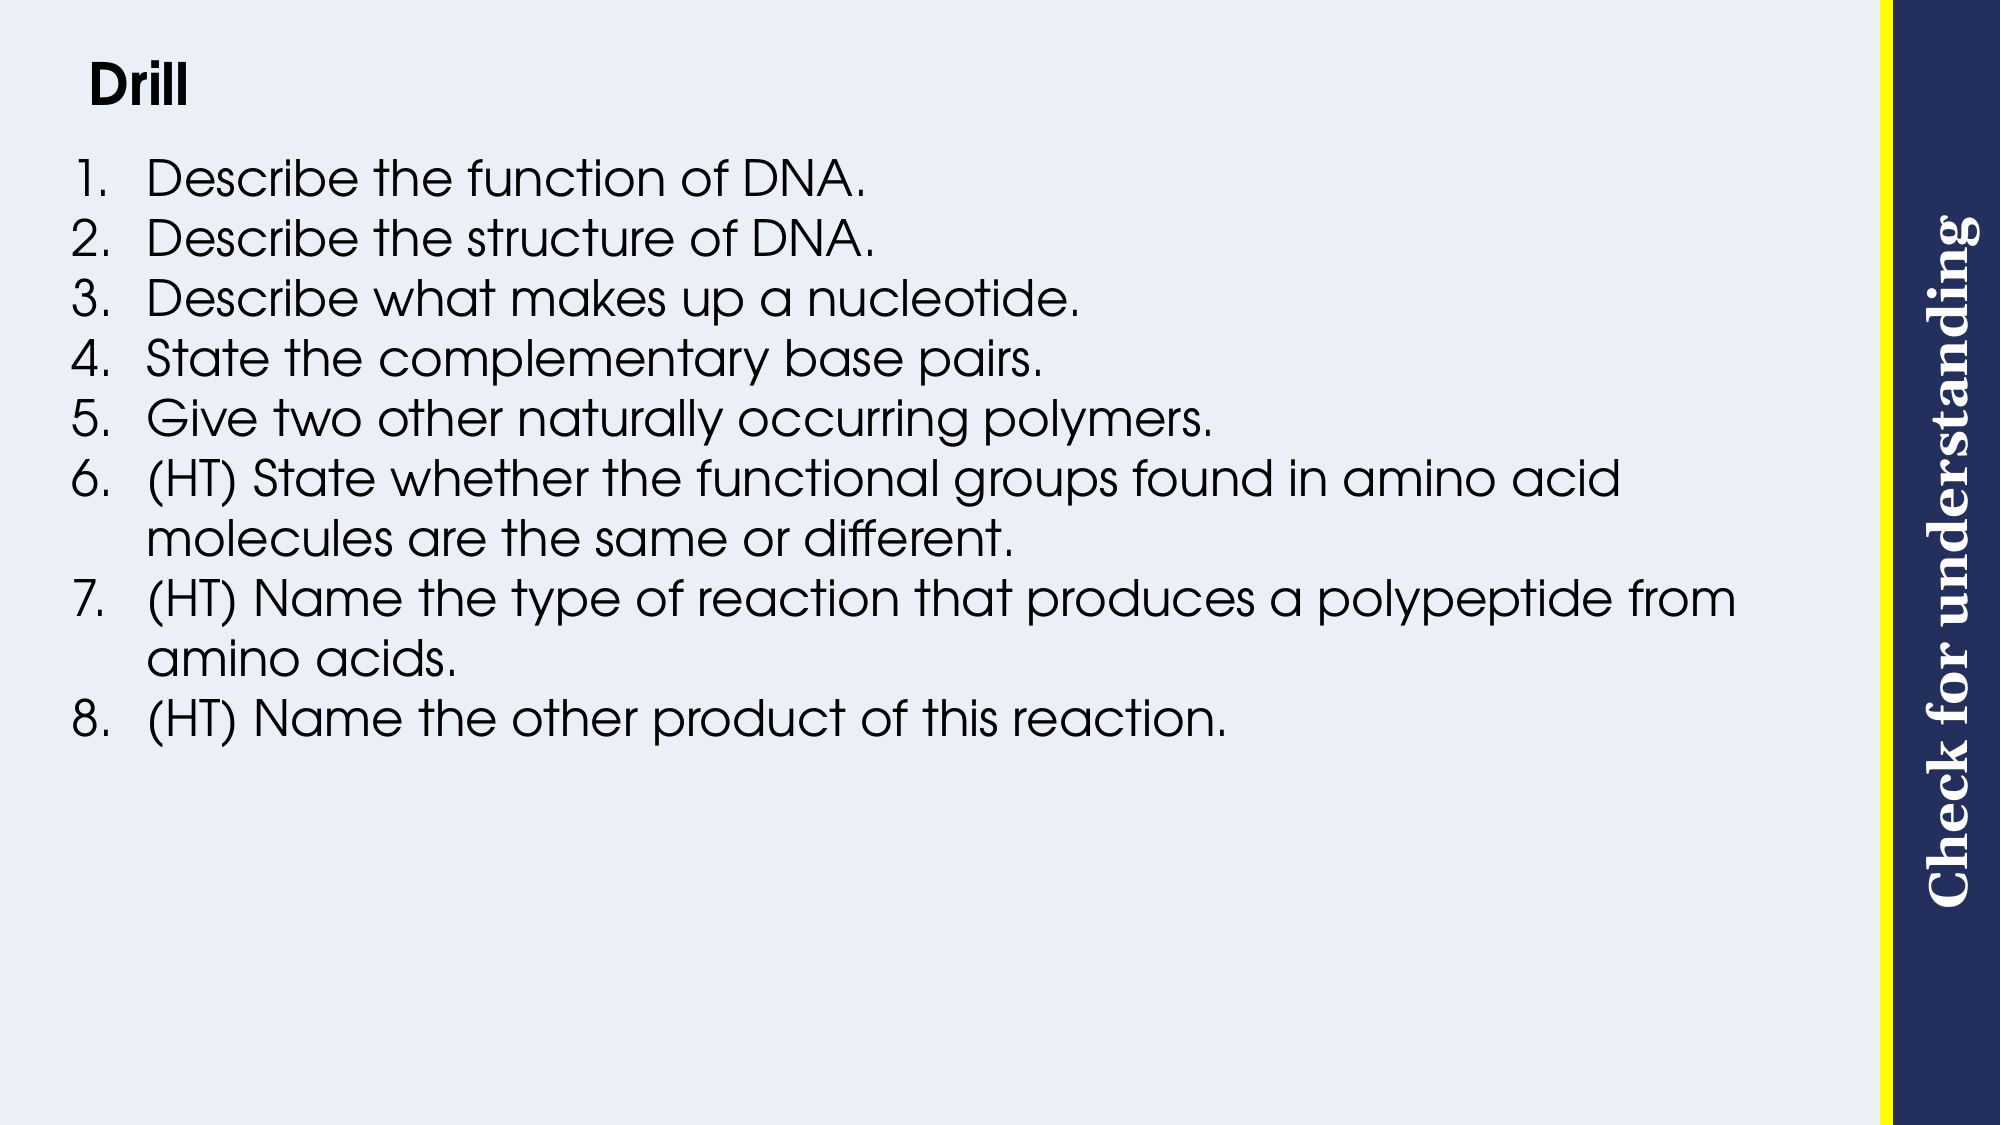

# Drill
Describe the function of DNA.
Describe the structure of DNA.
Describe what makes up a nucleotide.
State the complementary base pairs.
Give two other naturally occurring polymers.
(HT) State whether the functional groups found in amino acid molecules are the same or different.
(HT) Name the type of reaction that produces a polypeptide from amino acids.
(HT) Name the other product of this reaction.